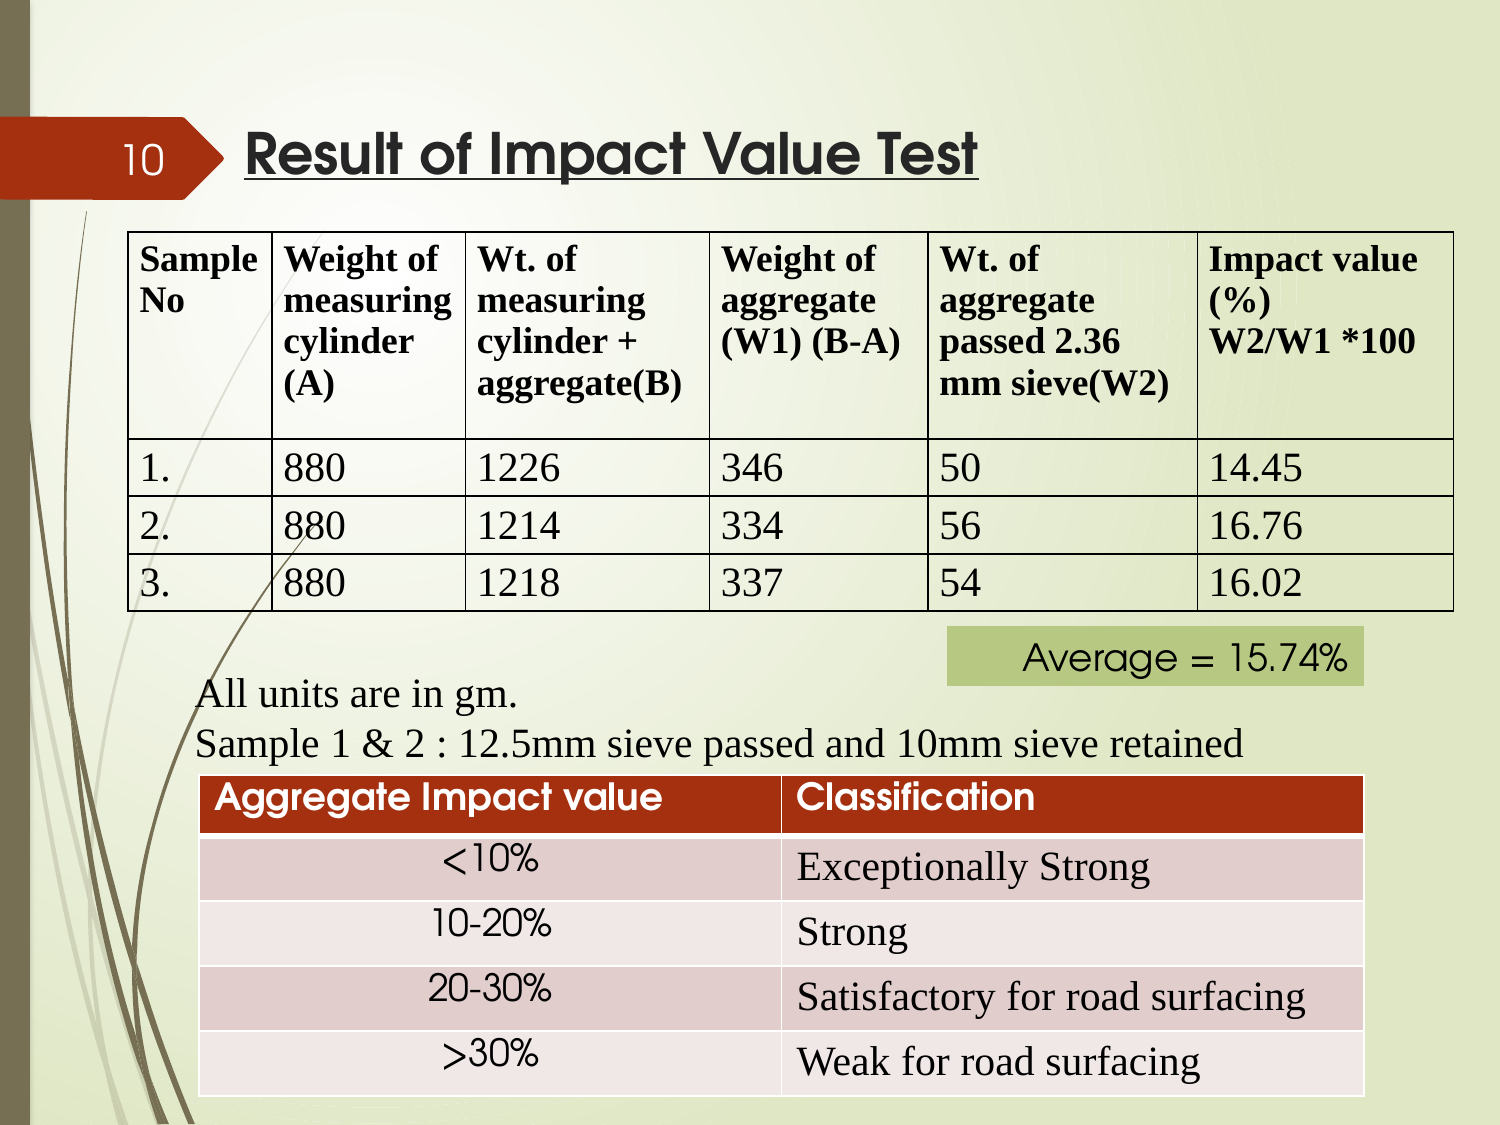

# Result of Impact Value Test
10
| Sample No | Weight of measuring cylinder (A) | Wt. of measuring cylinder + aggregate(B) | Weight of aggregate (W1) (B-A) | Wt. of aggregate passed 2.36 mm sieve(W2) | Impact value (%) W2/W1 \*100 |
| --- | --- | --- | --- | --- | --- |
| 1. | 880 | 1226 | 346 | 50 | 14.45 |
| 2. | 880 | 1214 | 334 | 56 | 16.76 |
| 3. | 880 | 1218 | 337 | 54 | 16.02 |
Average = 15.74%
All units are in gm.
Sample 1 & 2 : 12.5mm sieve passed and 10mm sieve retained
| Aggregate Impact value | Classification |
| --- | --- |
| <10% | Exceptionally Strong |
| 10-20% | Strong |
| 20-30% | Satisfactory for road surfacing |
| >30% | Weak for road surfacing |